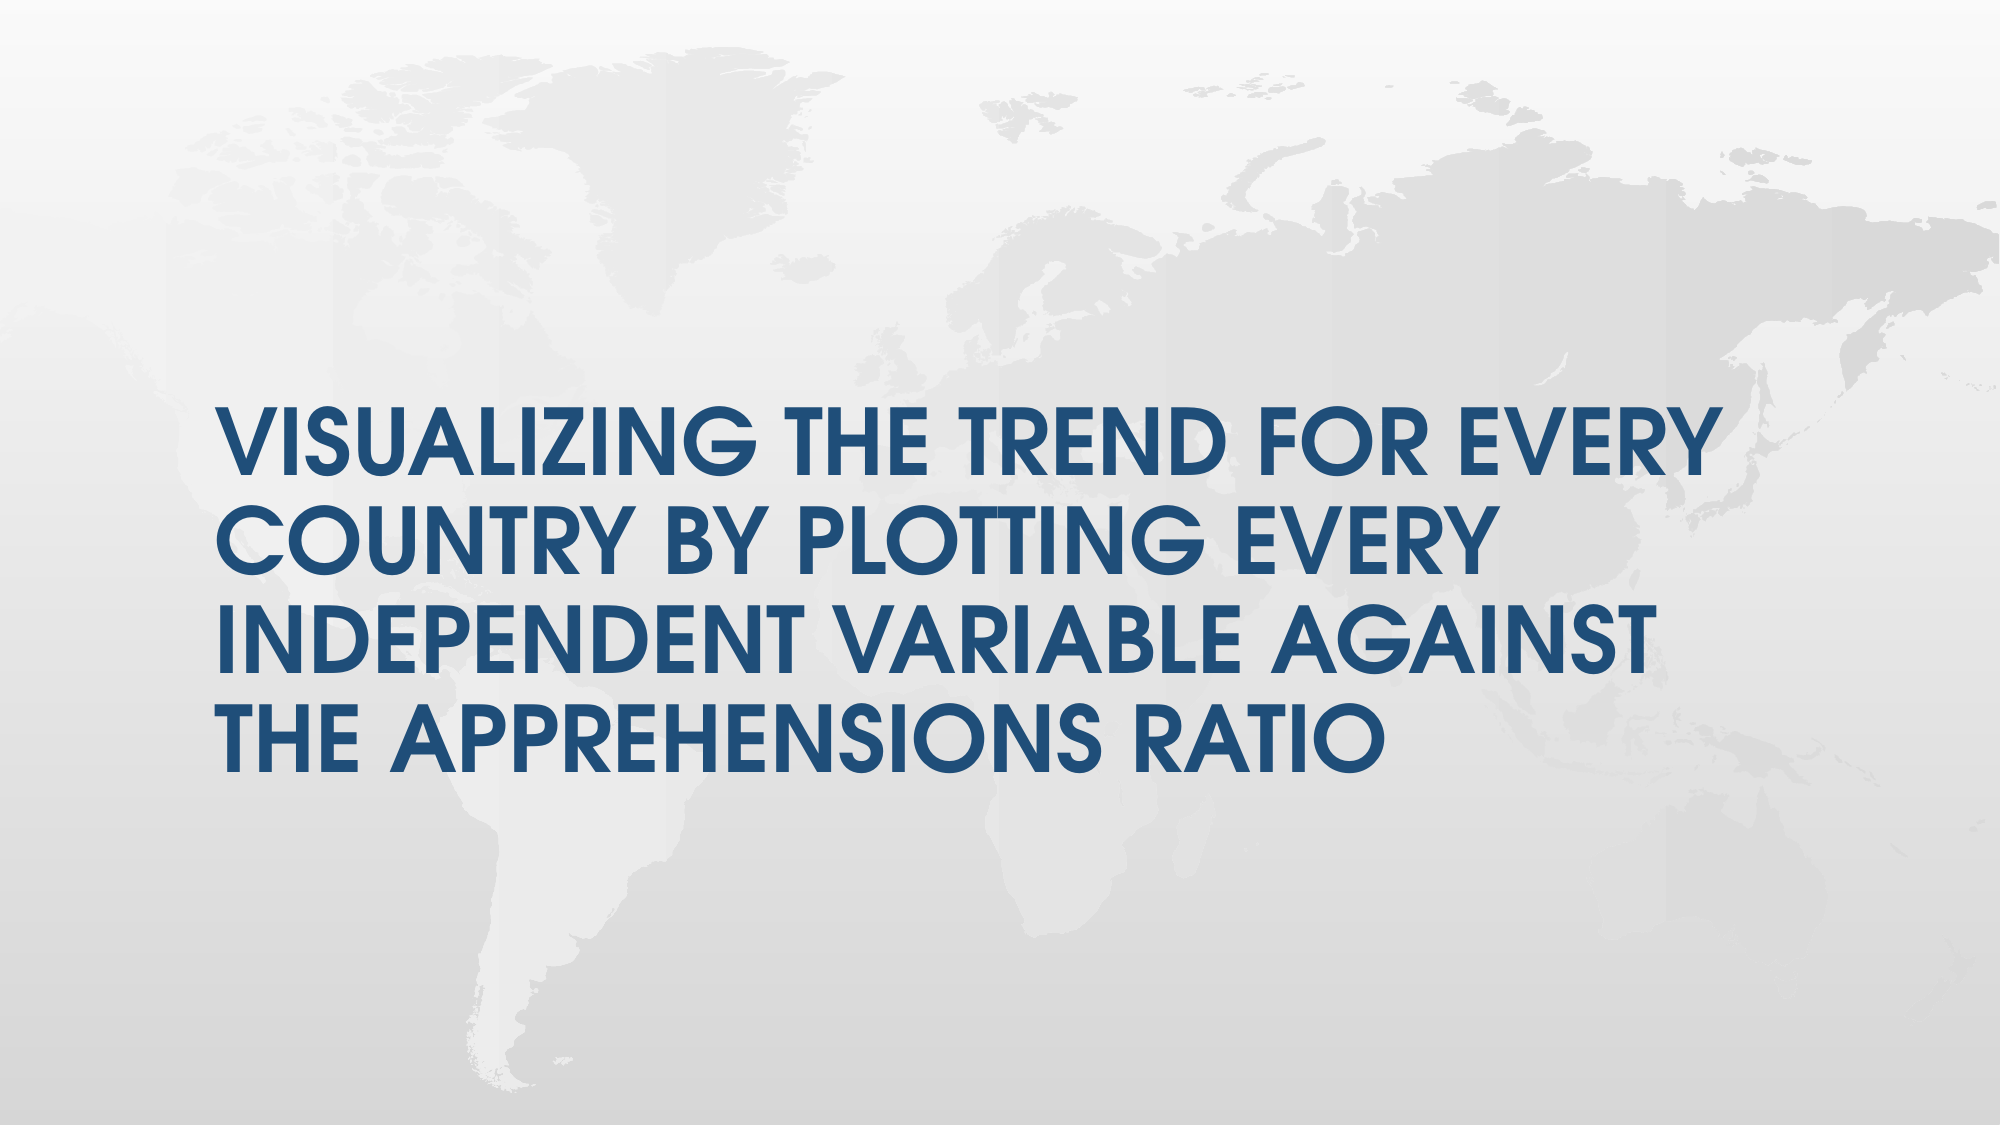

# Visualizing the trend for every country by plotting every independent variable against the apprehensions ratio